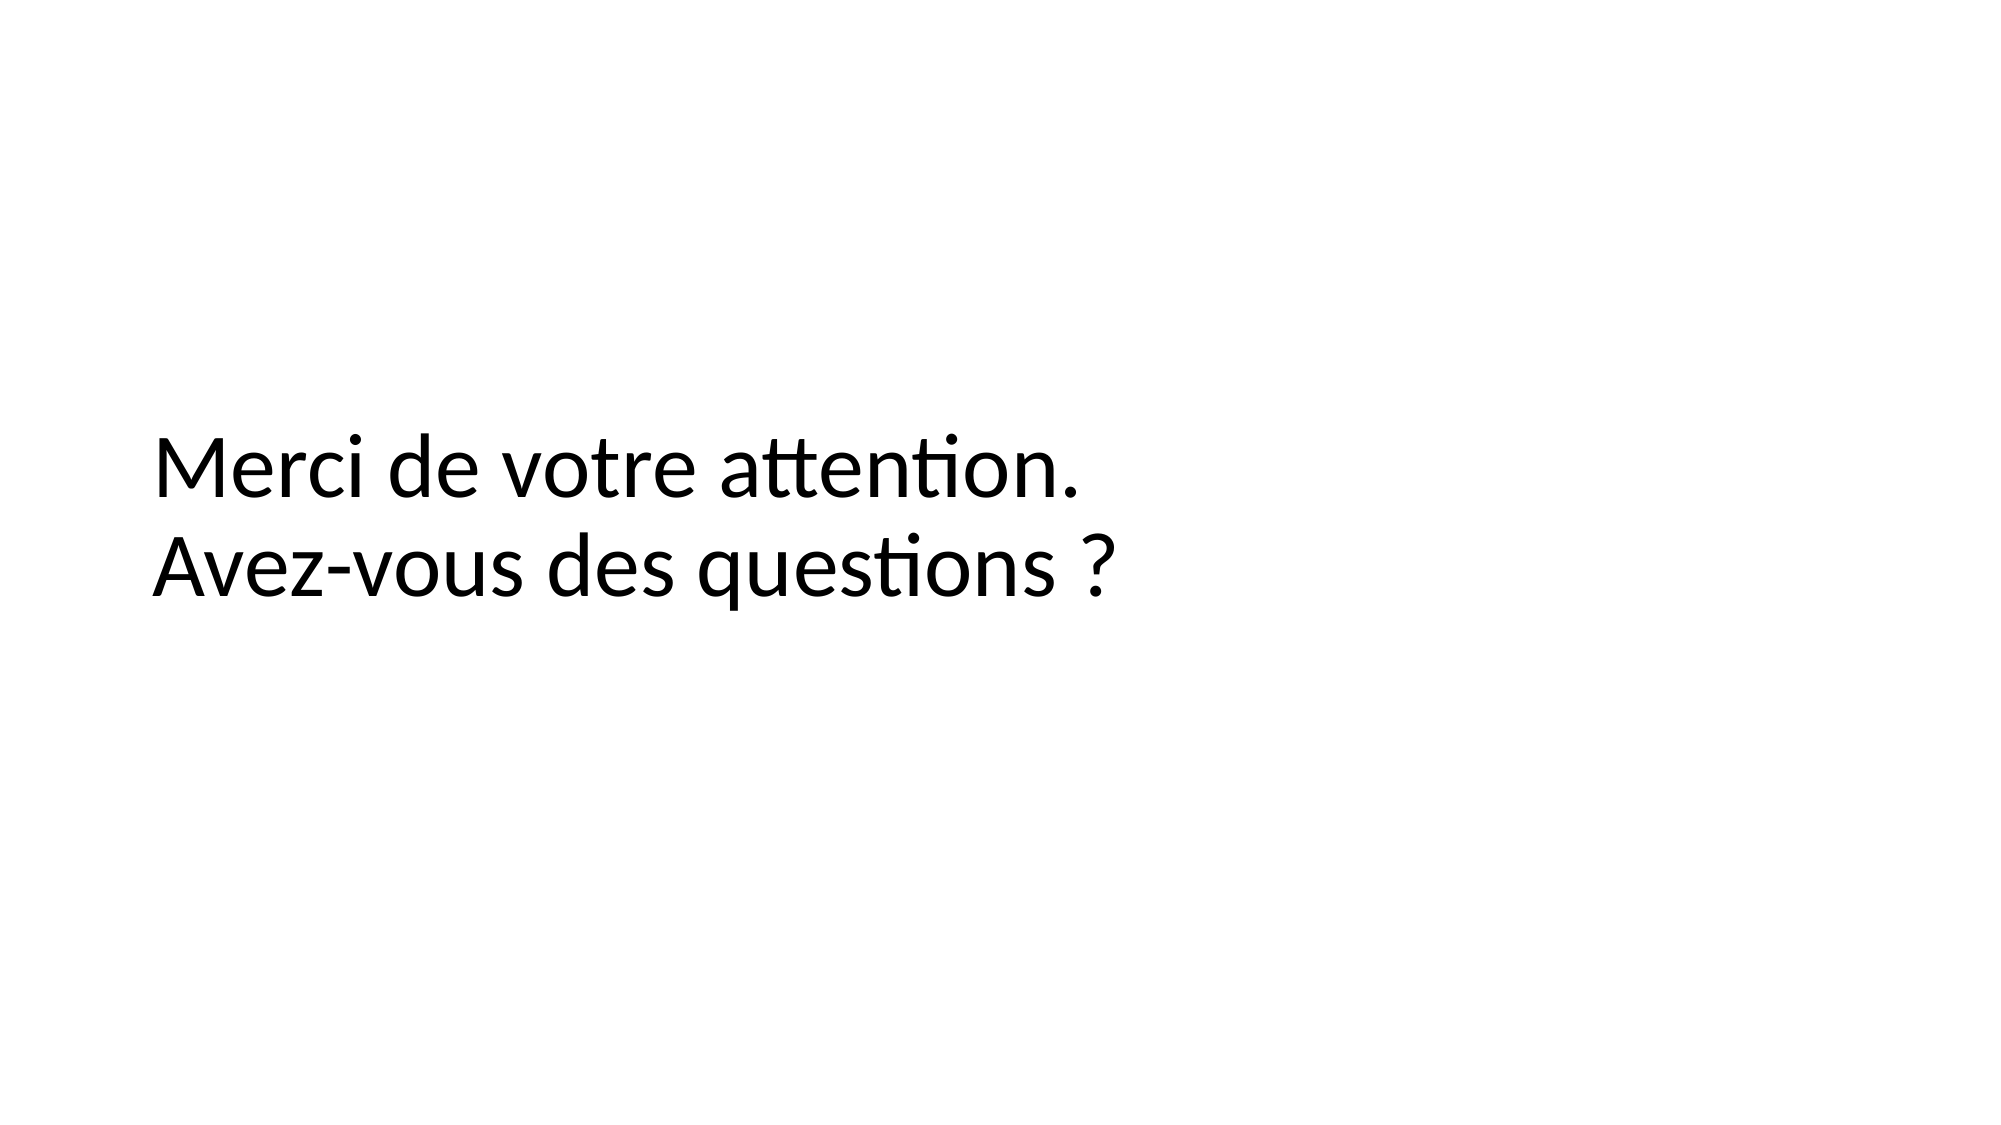

# Merci de votre attention. Avez-vous des questions ?